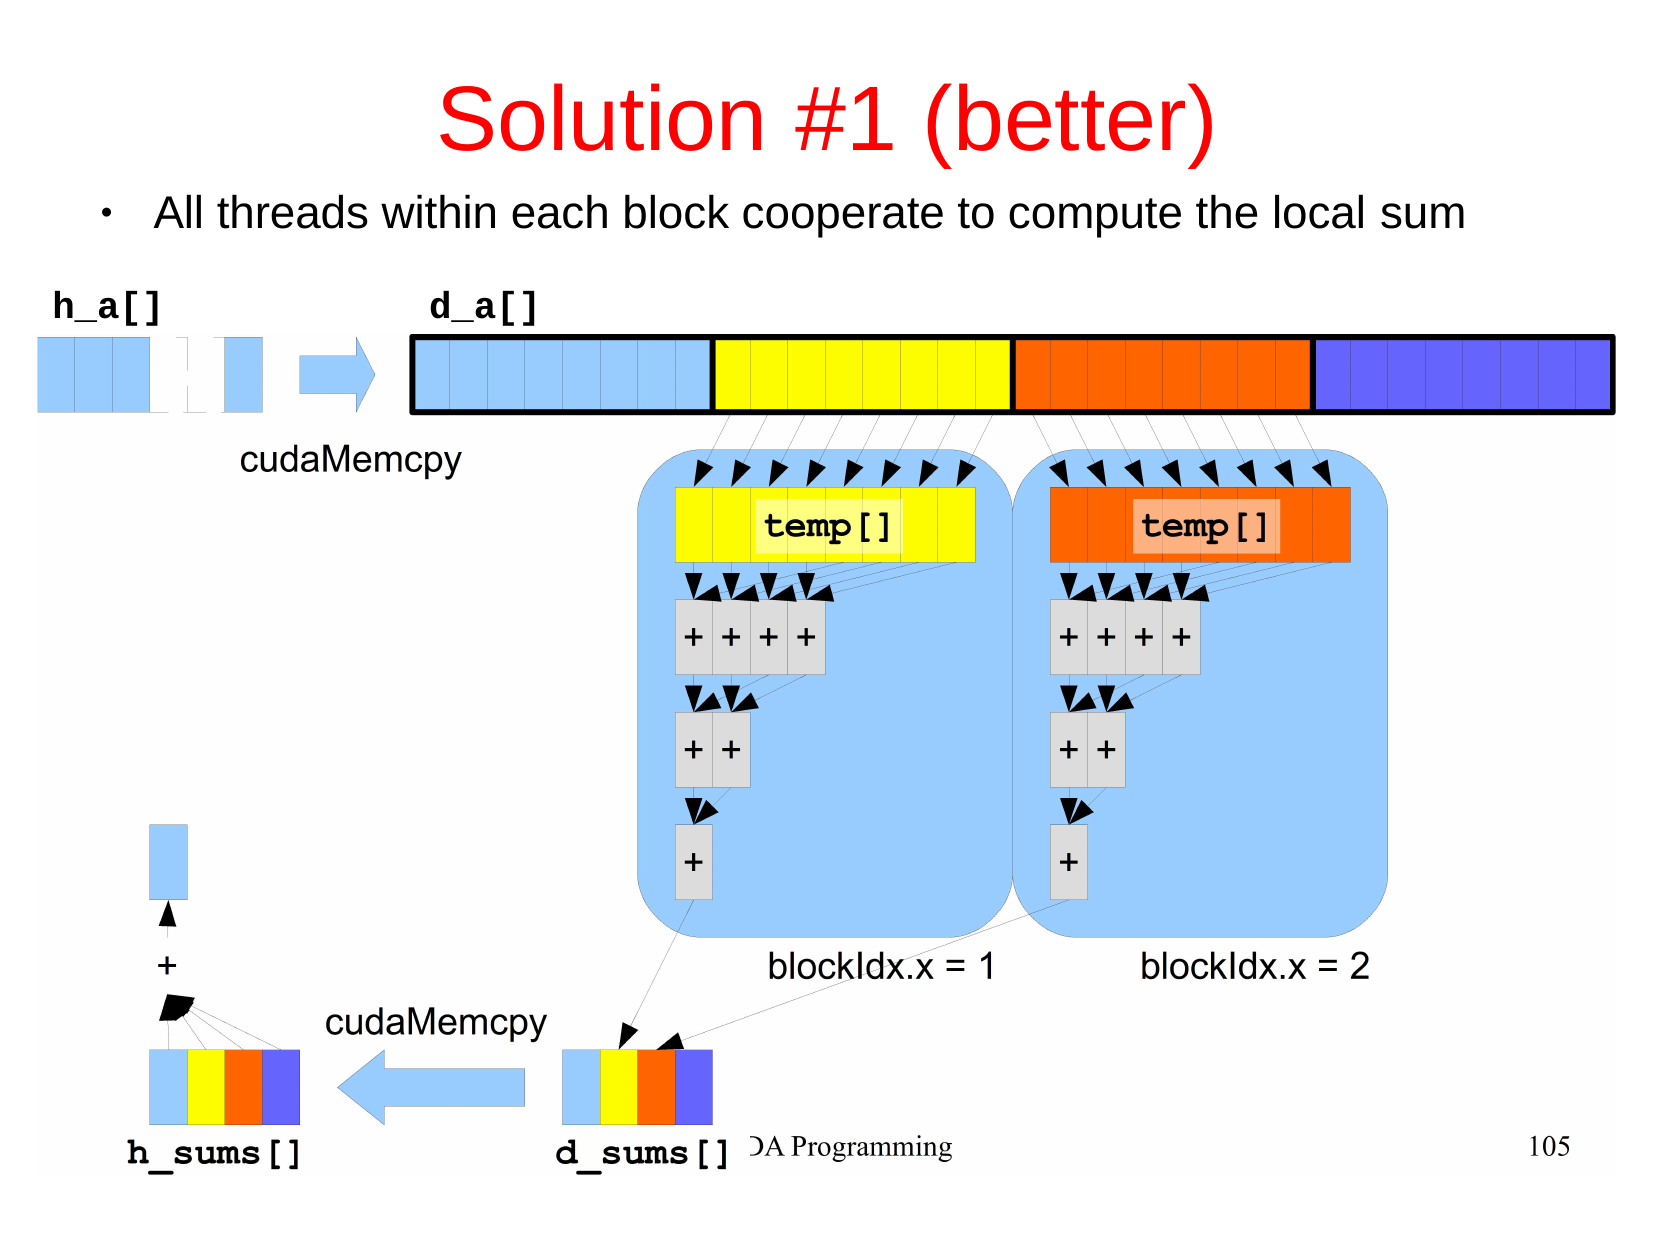

# Solution	#1	(better)
All threads within each block cooperate to compute the local sum
●
h_a[]	d_a[]